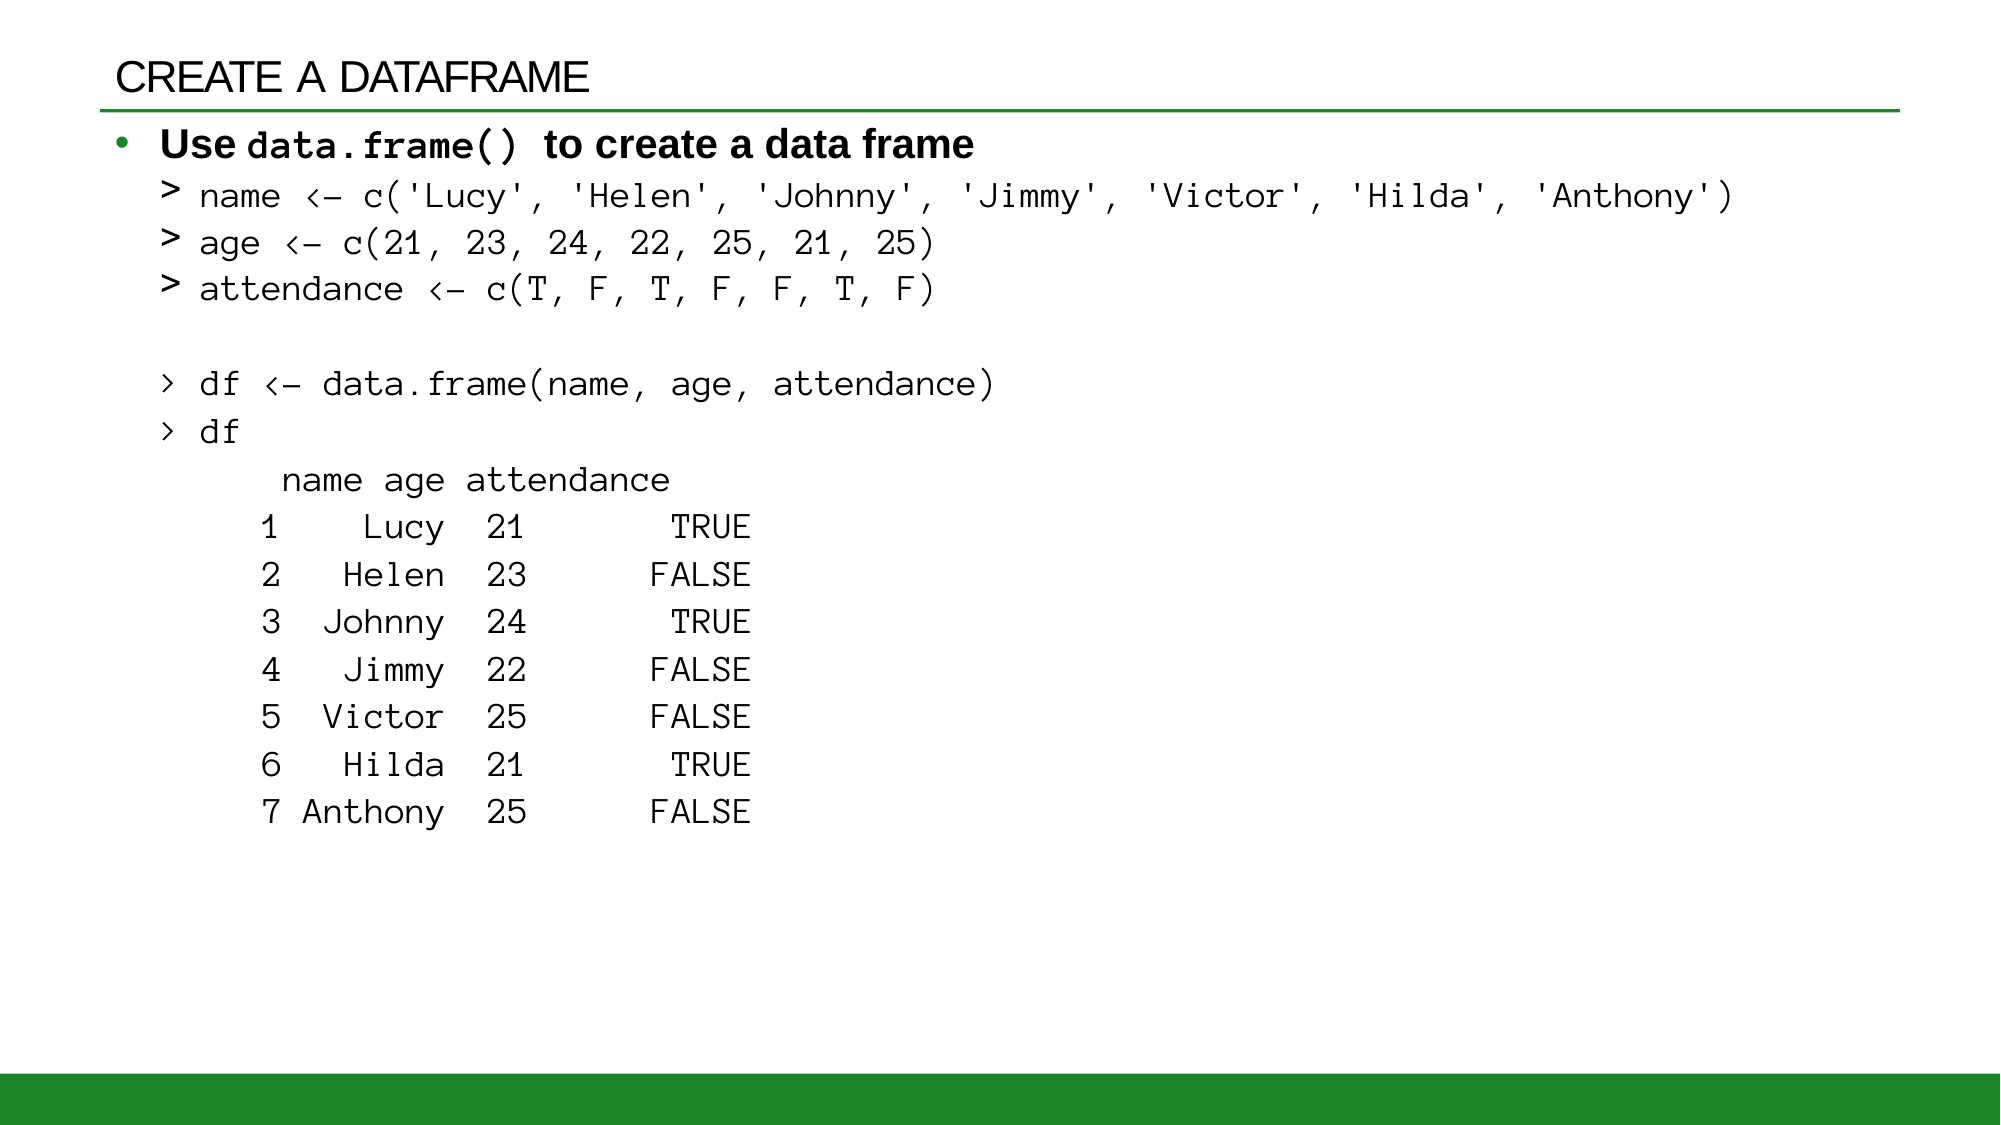

# CREATE A DATAFRAME
Use data.frame() to create a data frame
name <- c('Lucy', 'Helen', 'Johnny', 'Jimmy', 'Victor', 'Hilda', 'Anthony')
age <- c(21, 23, 24, 22, 25, 21, 25)
attendance <- c(T, F, T, F, F, T, F)

df <- data.frame(name, age, attendance)
df
 name age attendance
1    Lucy  21       TRUE
2   Helen  23      FALSE
3  Johnny  24       TRUE
4   Jimmy  22      FALSE
5  Victor  25      FALSE
6   Hilda  21       TRUE
7 Anthony  25      FALSE